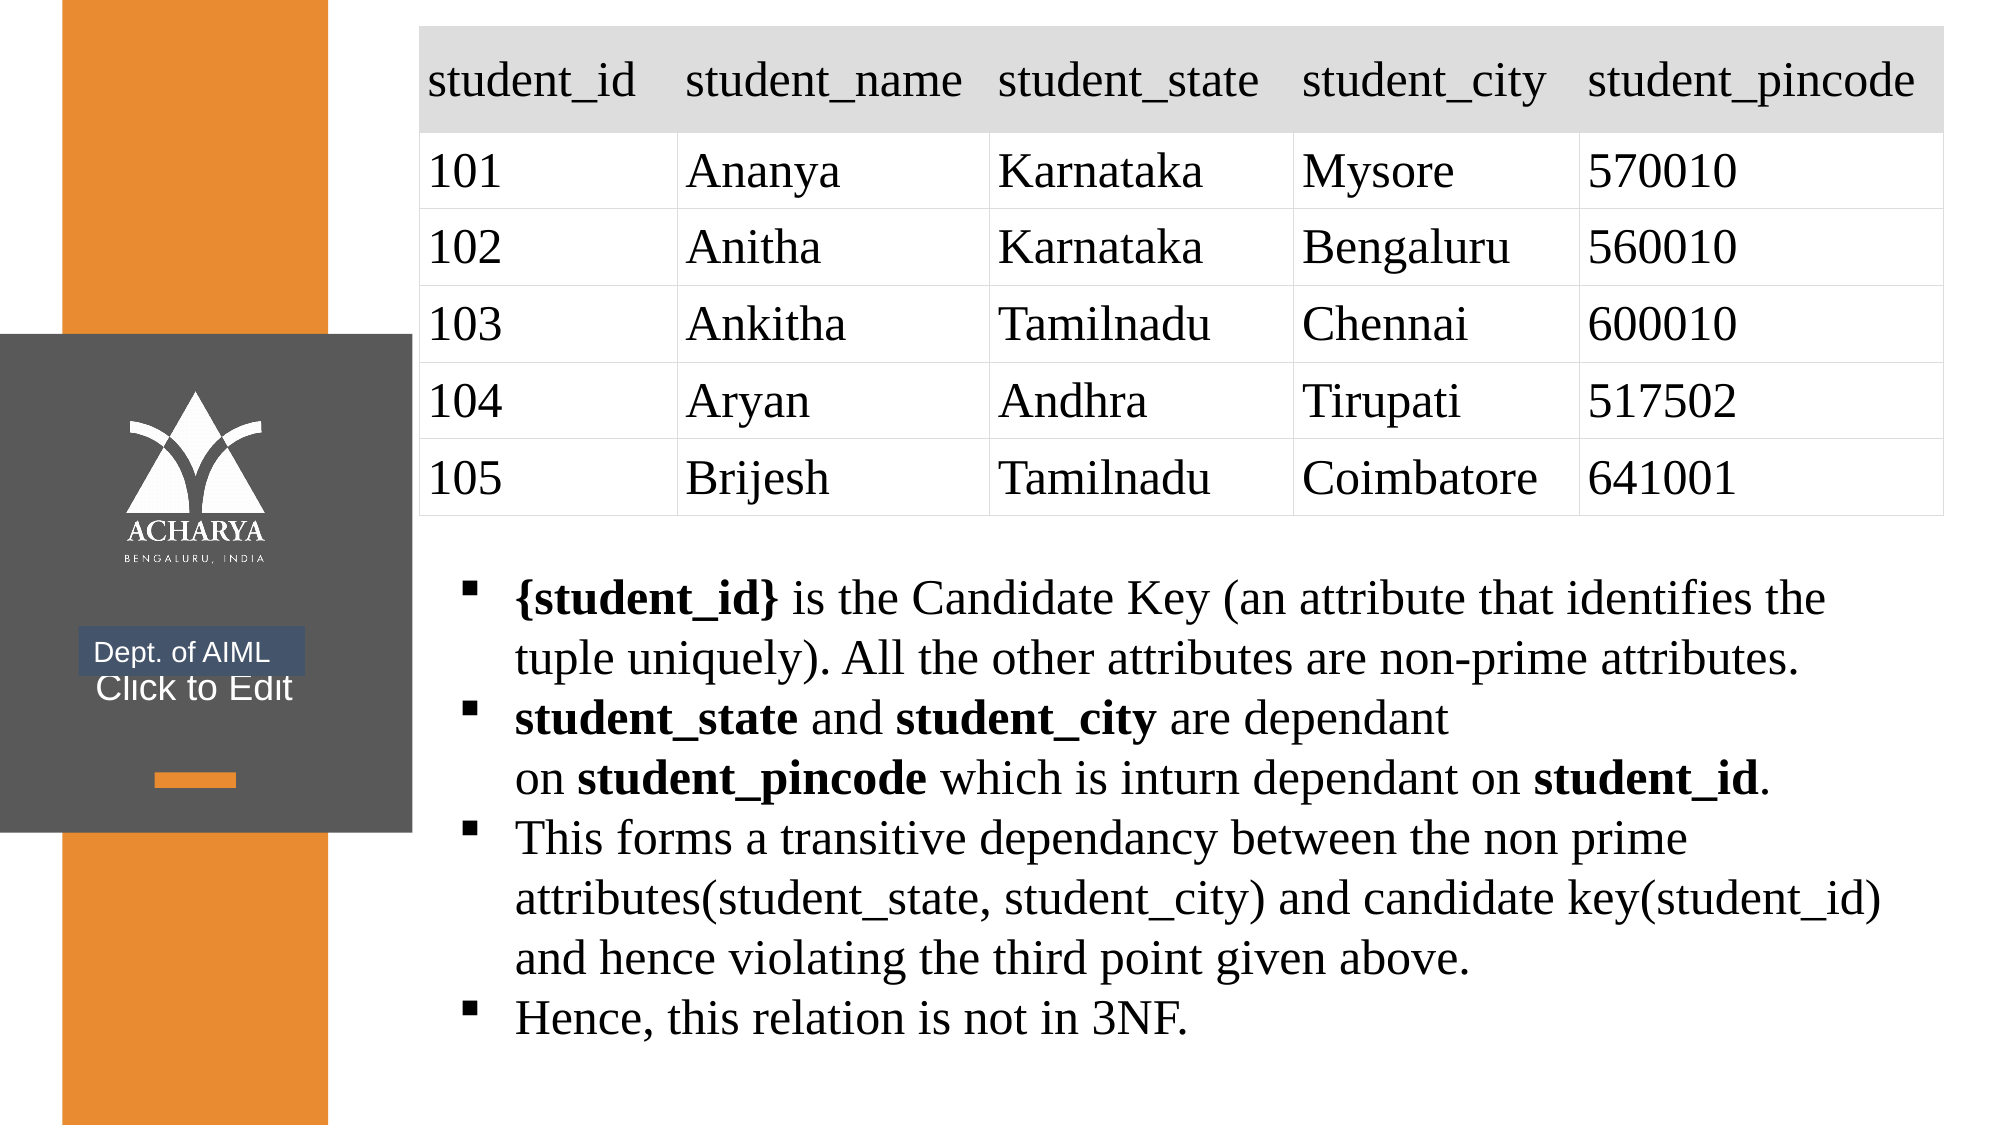

| student\_id | student\_name | student\_state | student\_city | student\_pincode |
| --- | --- | --- | --- | --- |
| 101 | Ananya | Karnataka | Mysore | 570010 |
| 102 | Anitha | Karnataka | Bengaluru | 560010 |
| 103 | Ankitha | Tamilnadu | Chennai | 600010 |
| 104 | Aryan | Andhra | Tirupati | 517502 |
| 105 | Brijesh | Tamilnadu | Coimbatore | 641001 |
{student_id} is the Candidate Key (an attribute that identifies the tuple uniquely). All the other attributes are non-prime attributes.
student_state and student_city are dependant on student_pincode which is inturn dependant on student_id.
This forms a transitive dependancy between the non prime attributes(student_state, student_city) and candidate key(student_id) and hence violating the third point given above.
Hence, this relation is not in 3NF.
Dept. of AIML